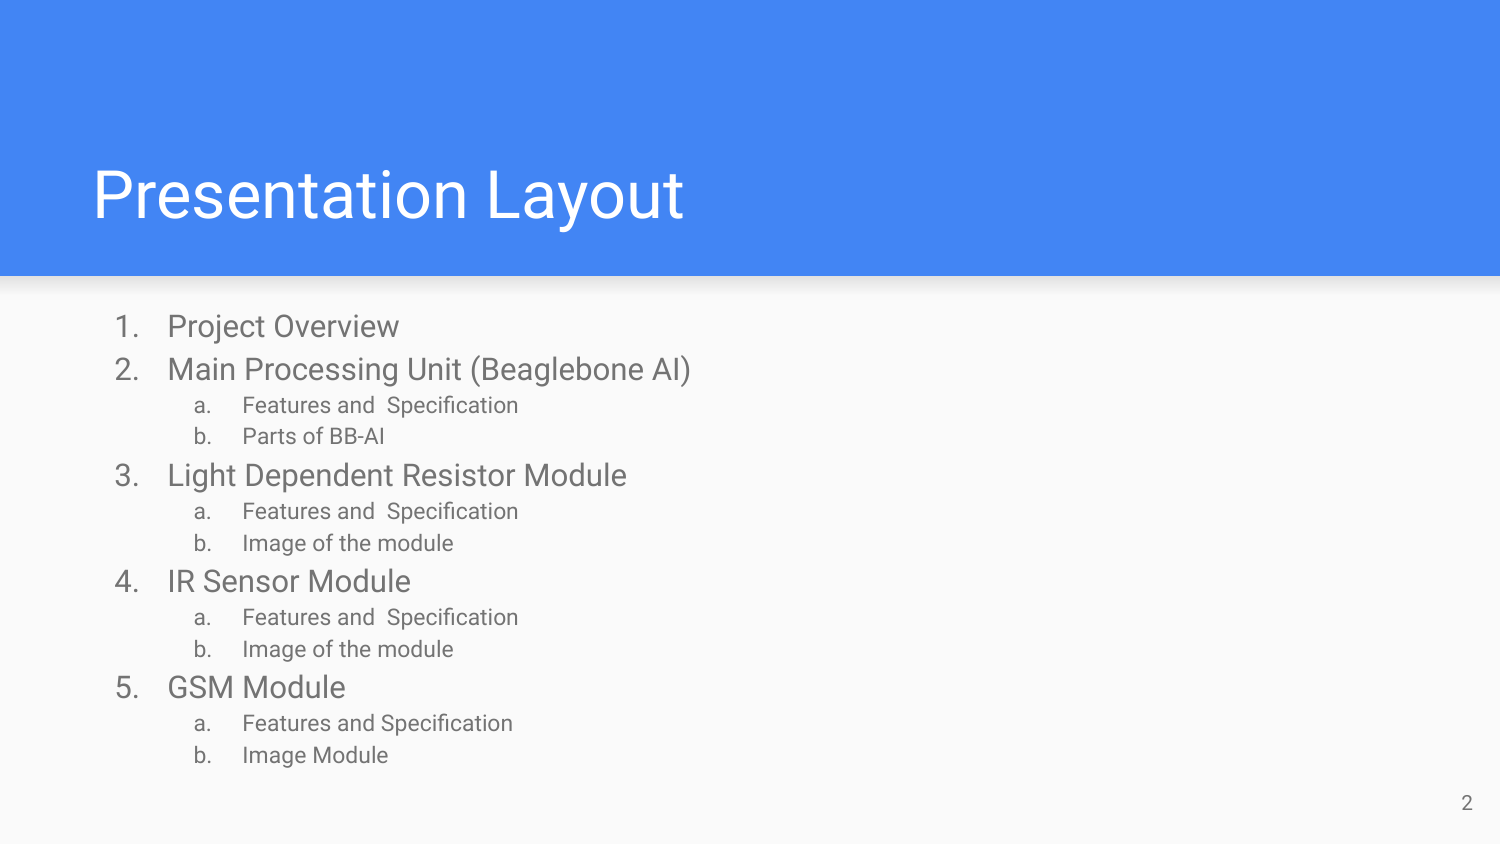

# Presentation Layout
Project Overview
Main Processing Unit (Beaglebone AI)
Features and  Specification
Parts of BB-AI
Light Dependent Resistor Module
Features and  Specification
Image of the module
IR Sensor Module
Features and  Specification
Image of the module
GSM Module
Features and Specification
Image Module
2